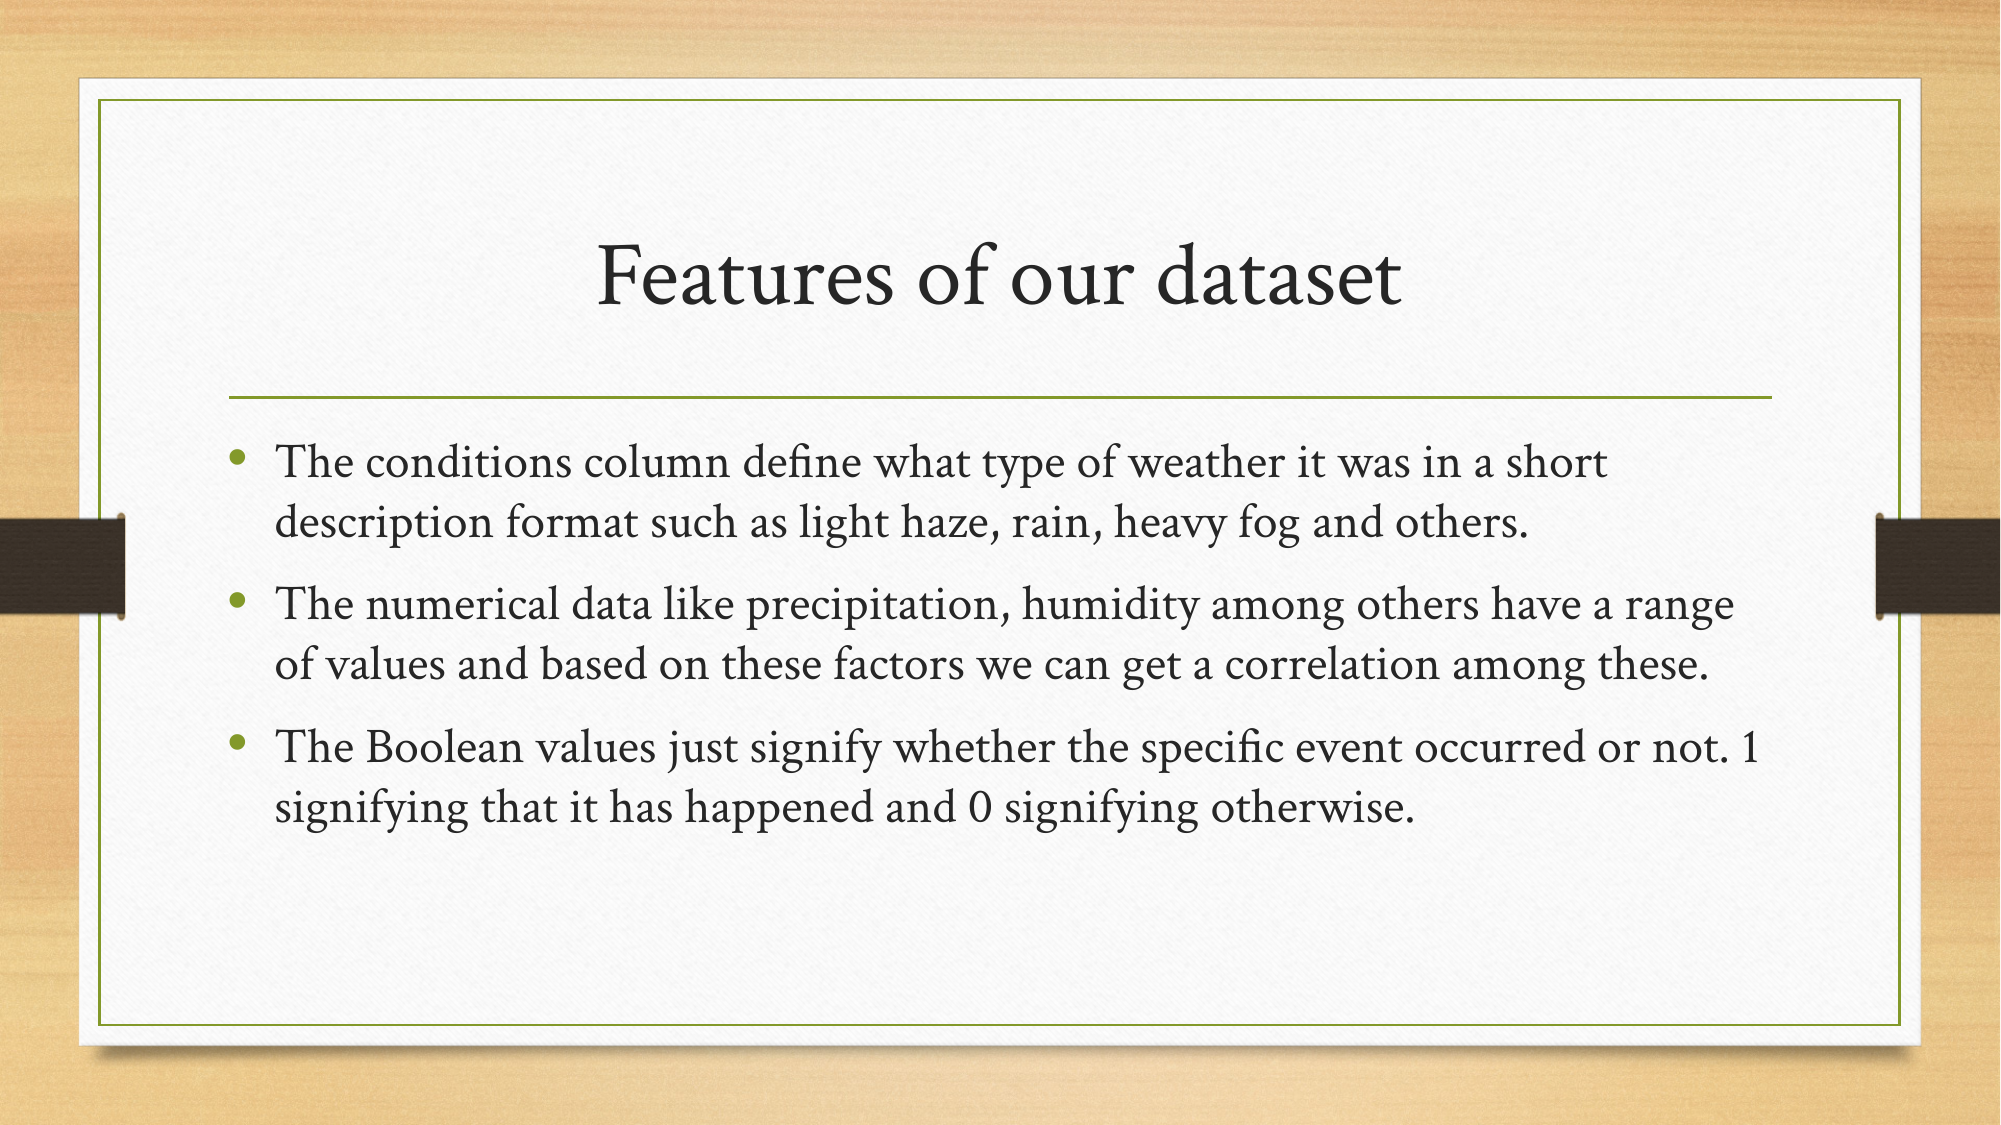

# Features of our dataset
The conditions column define what type of weather it was in a short description format such as light haze, rain, heavy fog and others.
The numerical data like precipitation, humidity among others have a range of values and based on these factors we can get a correlation among these.
The Boolean values just signify whether the specific event occurred or not. 1 signifying that it has happened and 0 signifying otherwise.